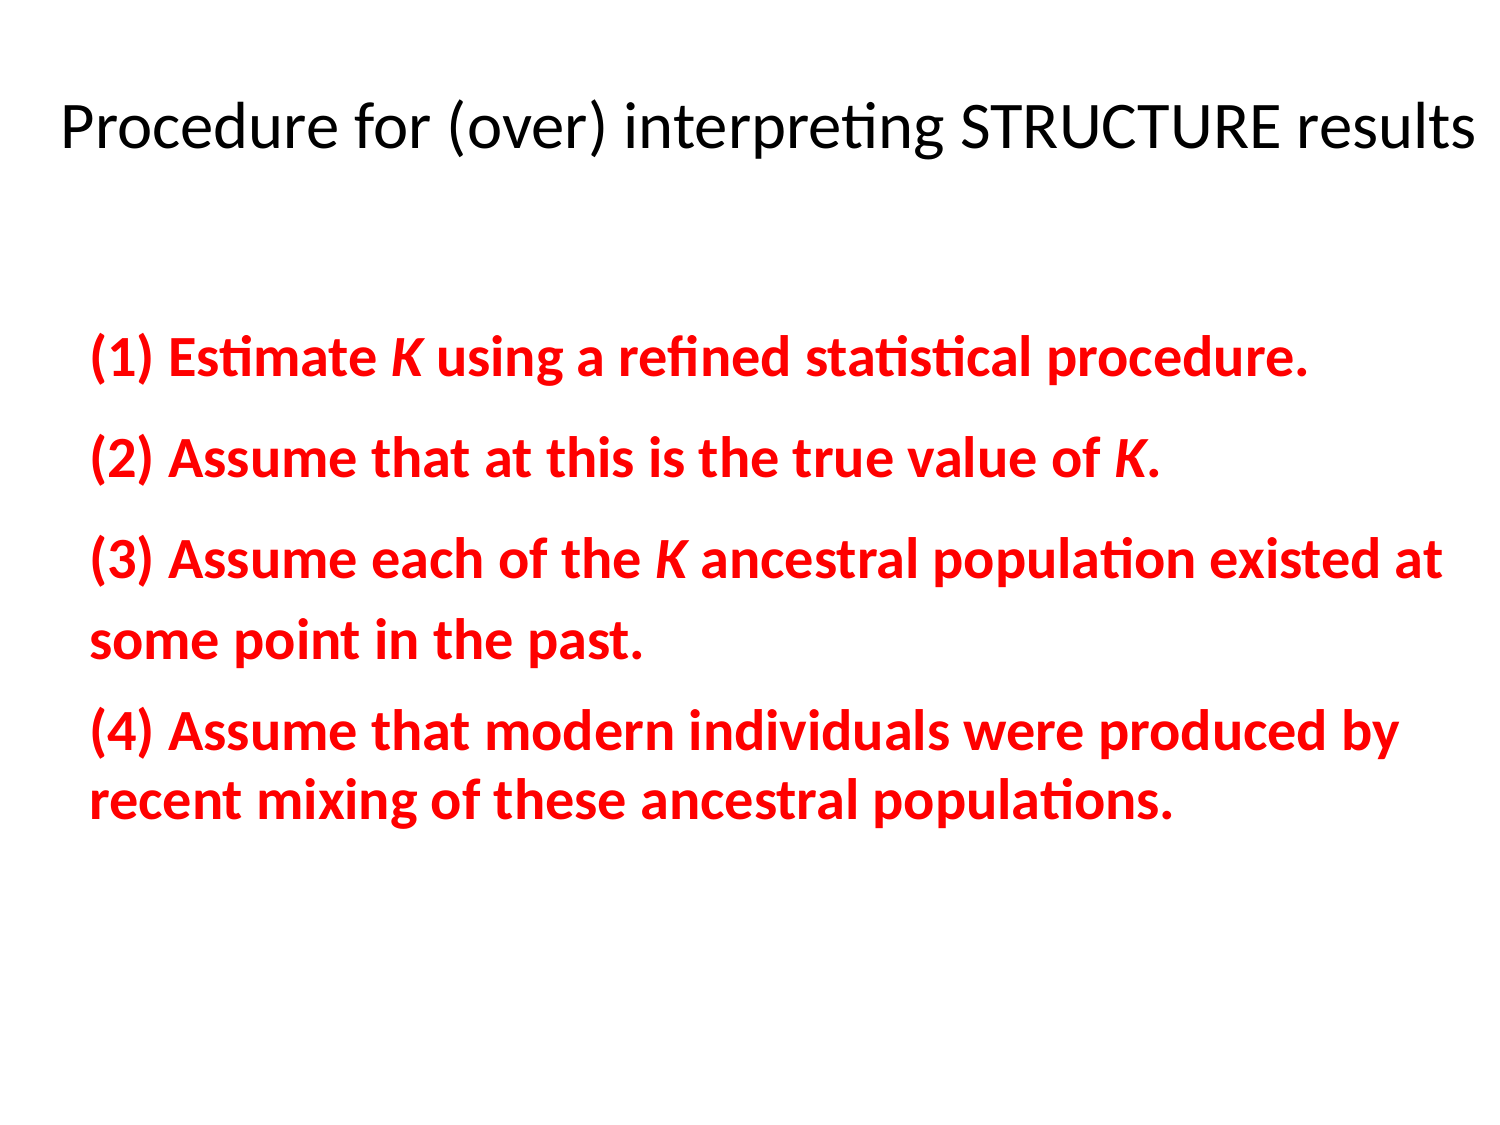

Procedure for (over) interpreting STRUCTURE results
(1) Estimate K using a refined statistical procedure.
(2) Assume that at this is the true value of K.
(3) Assume each of the K ancestral population existed at some point in the past.
(4) Assume that modern individuals were produced by recent mixing of these ancestral populations.